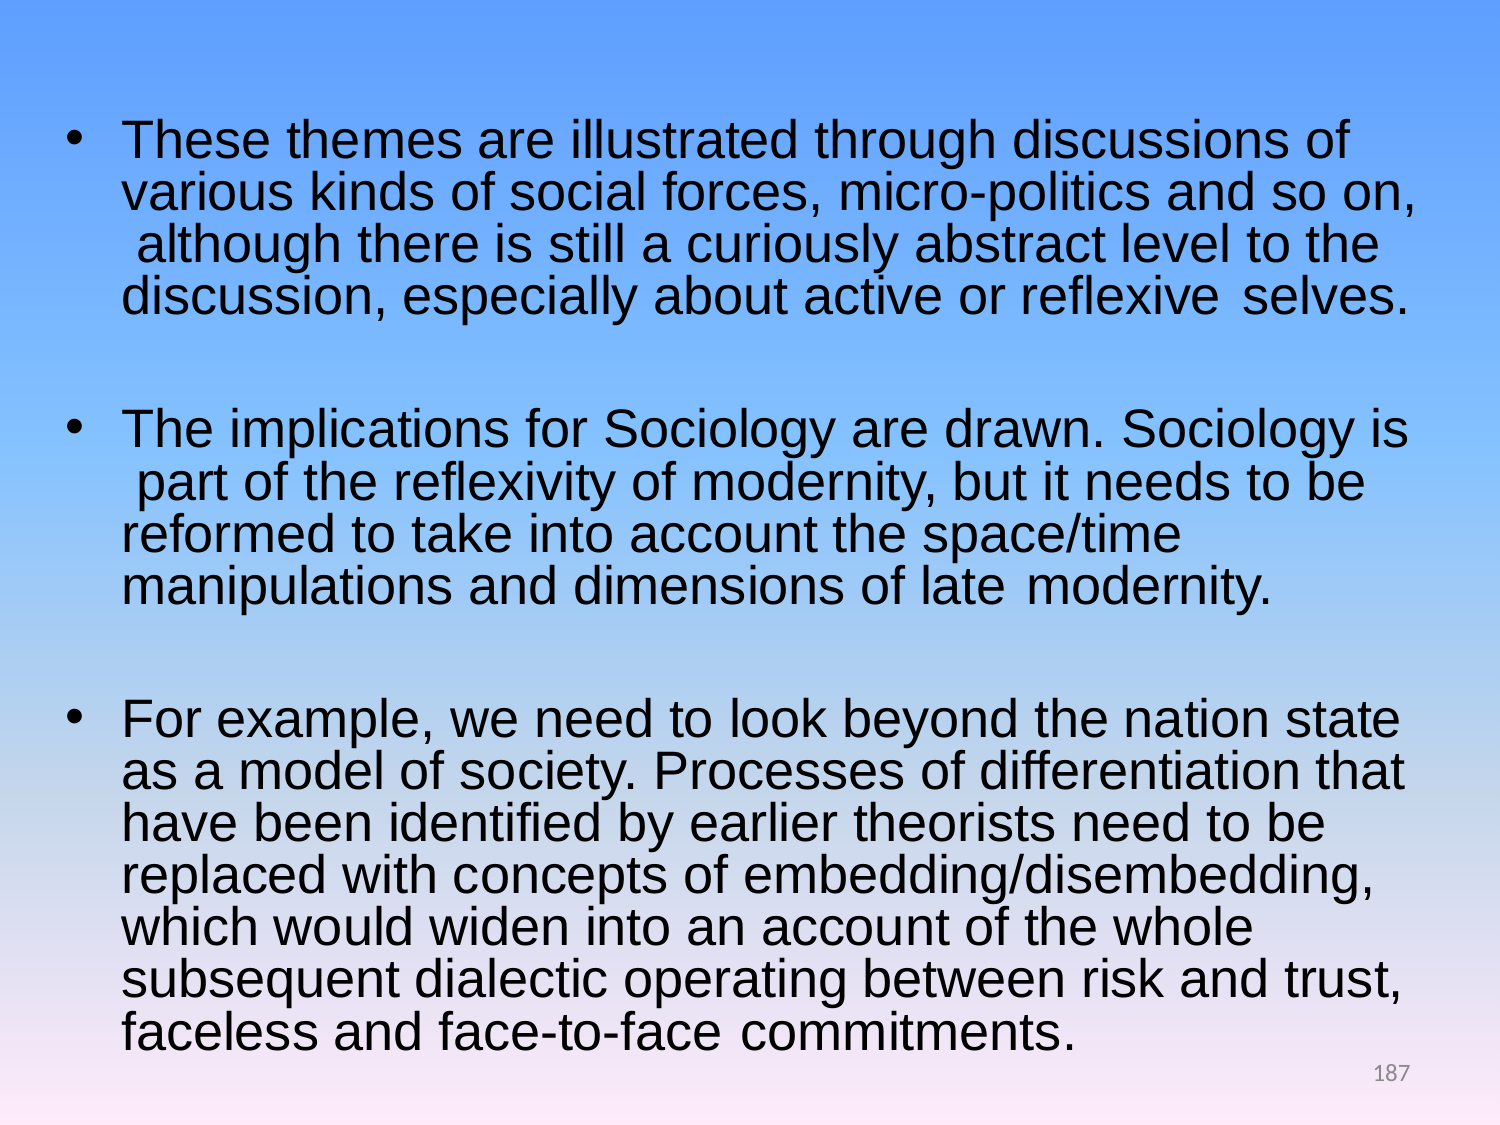

These themes are illustrated through discussions of  various kinds of social forces, micro-politics and so on,  although there is still a curiously abstract level to the  discussion, especially about active or reflexive selves.

The implications for Sociology are drawn. Sociology is  part of the reflexivity of modernity, but it needs to be  reformed to take into account the space/time  manipulations and dimensions of late modernity.

For example, we need to look beyond the nation state  as a model of society. Processes of differentiation that  have been identified by earlier theorists need to be  replaced with concepts of embedding/disembedding,  which would widen into an account of the whole  subsequent dialectic operating between risk and trust,  faceless and face-to-face commitments.
187